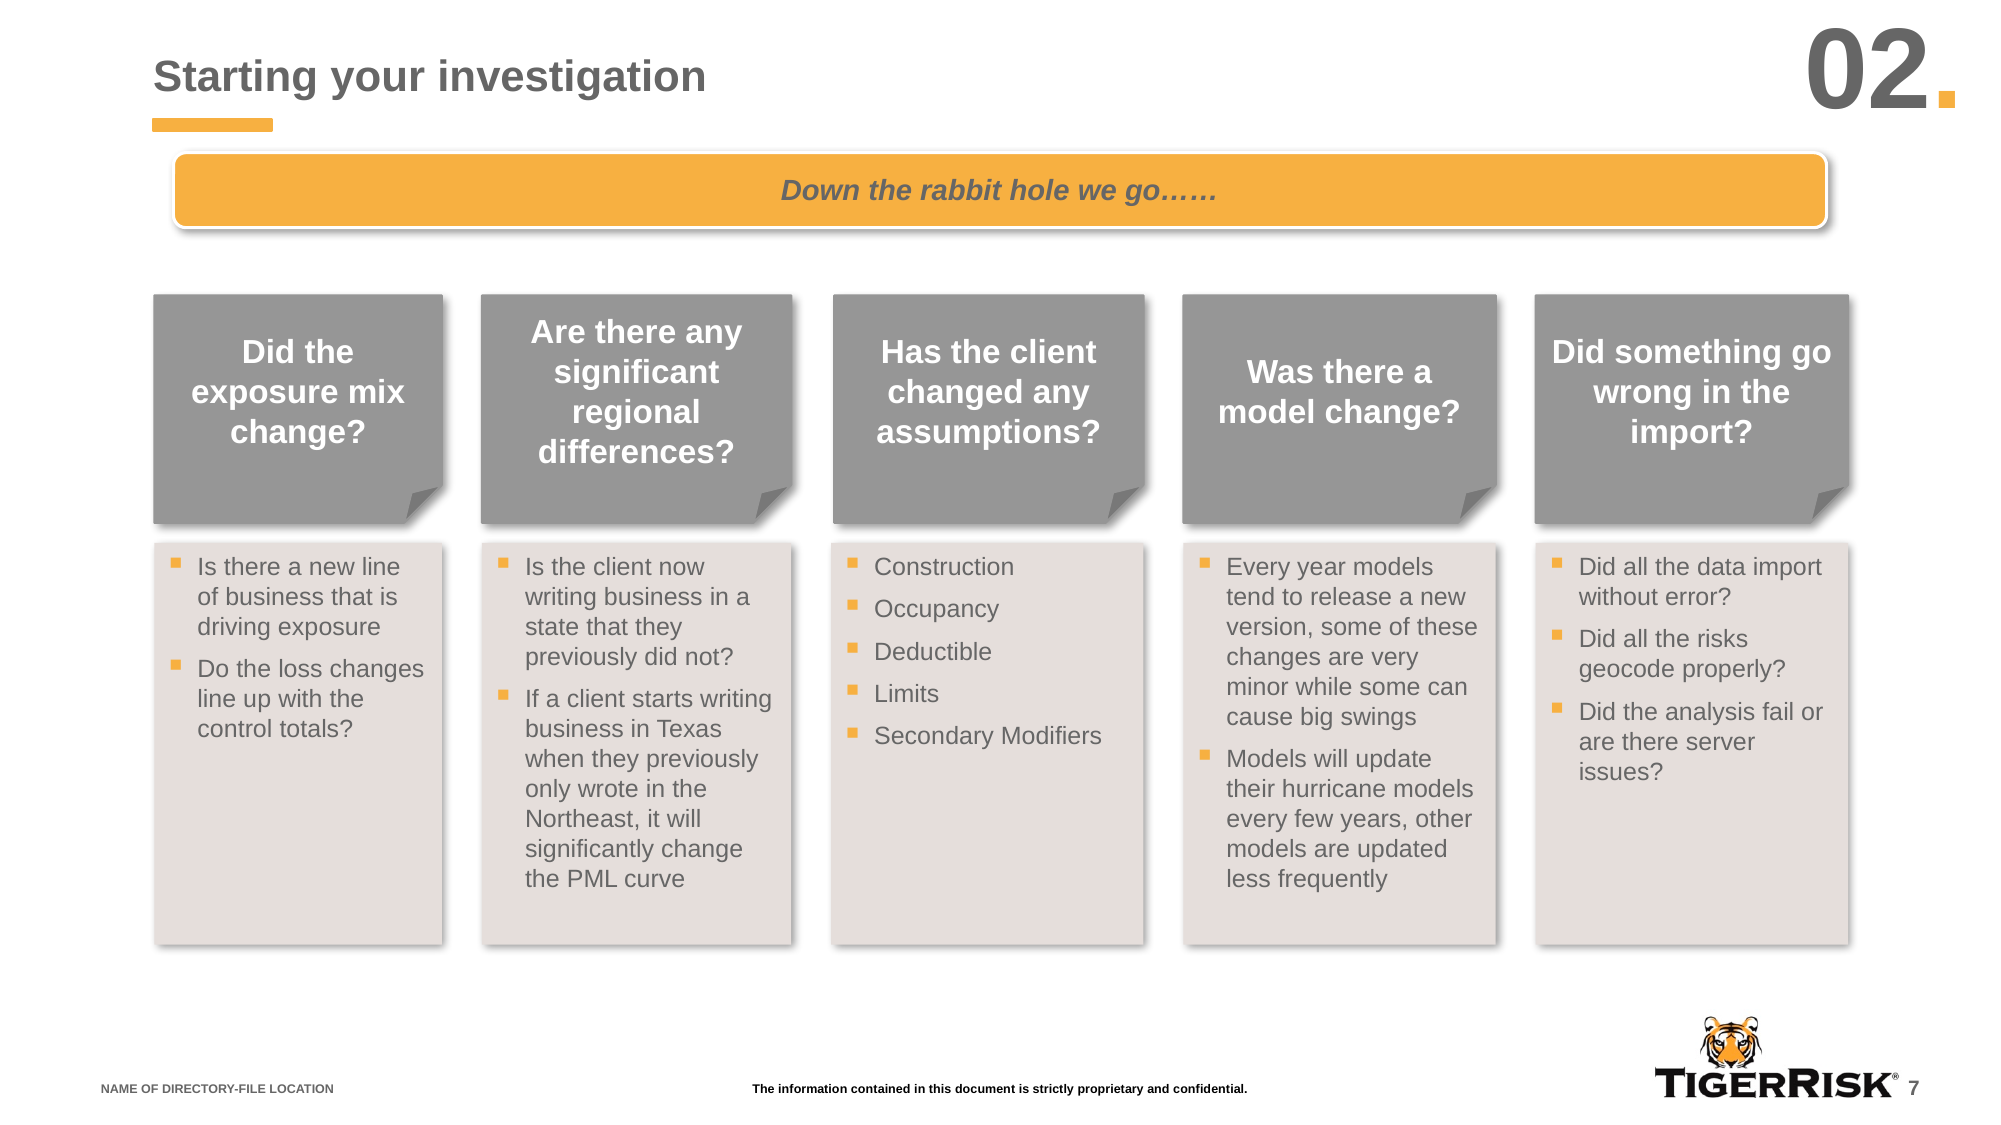

02.
# Starting your investigation

Down the rabbit hole we go……
Did the exposure mix change?
Are there any significant regional differences?
Has the client changed any assumptions?
Was there a model change?
Did something go wrong in the import?
Is there a new line of business that is driving exposure
Do the loss changes line up with the control totals?
Is the client now writing business in a state that they previously did not?
If a client starts writing business in Texas when they previously only wrote in the Northeast, it will significantly change the PML curve
Construction
Occupancy
Deductible
Limits
Secondary Modifiers
Every year models tend to release a new version, some of these changes are very minor while some can cause big swings
Models will update their hurricane models every few years, other models are updated less frequently

Did all the data import without error?
Did all the risks geocode properly?
Did the analysis fail or are there server issues?